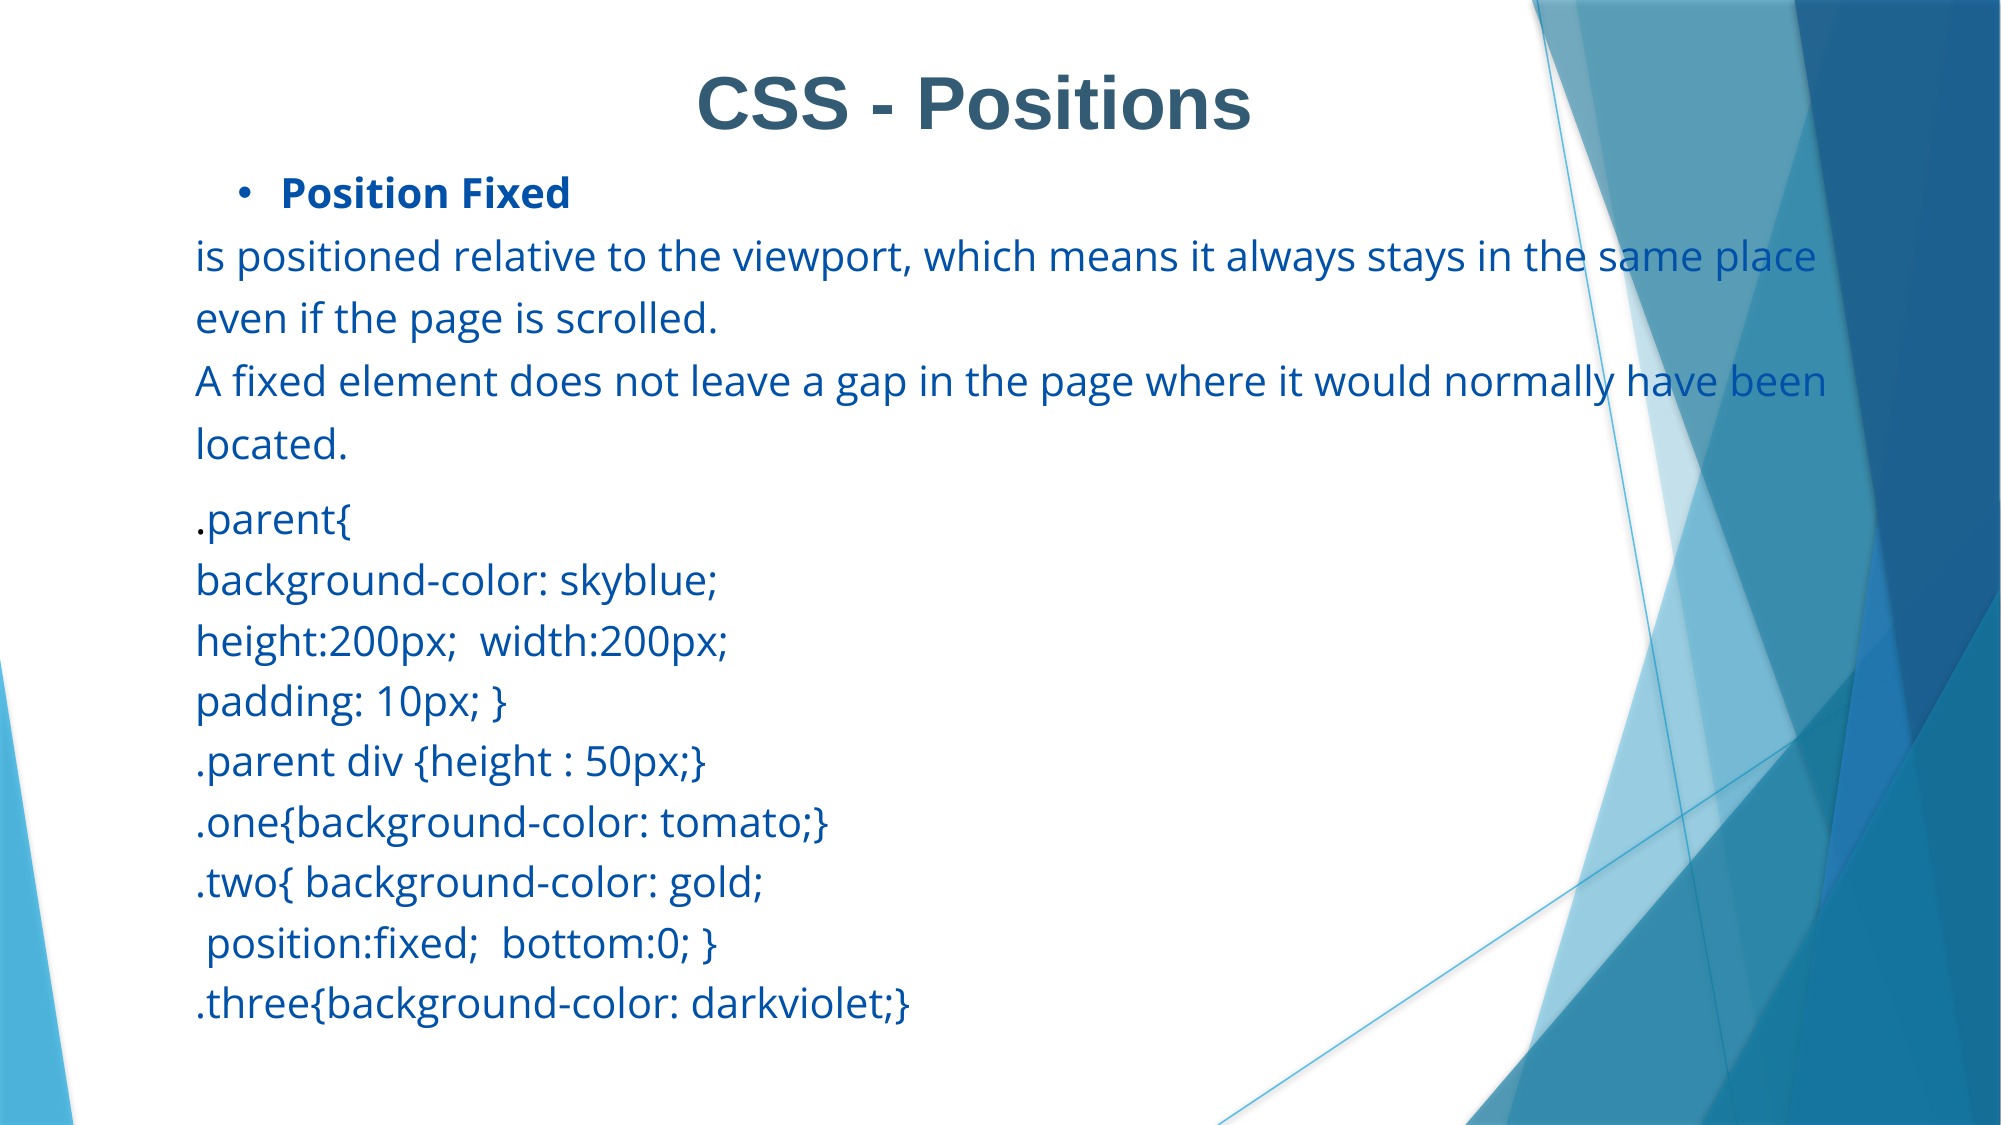

CSS - Positions
Position Fixed
is positioned relative to the viewport, which means it always stays in the same place even if the page is scrolled.
A fixed element does not leave a gap in the page where it would normally have been located.
.parent{
background-color: skyblue;
height:200px;  width:200px;
padding: 10px; }
.parent div {height : 50px;}
.one{background-color: tomato;}
.two{ background-color: gold;
 position:fixed;  bottom:0; }
.three{background-color: darkviolet;}